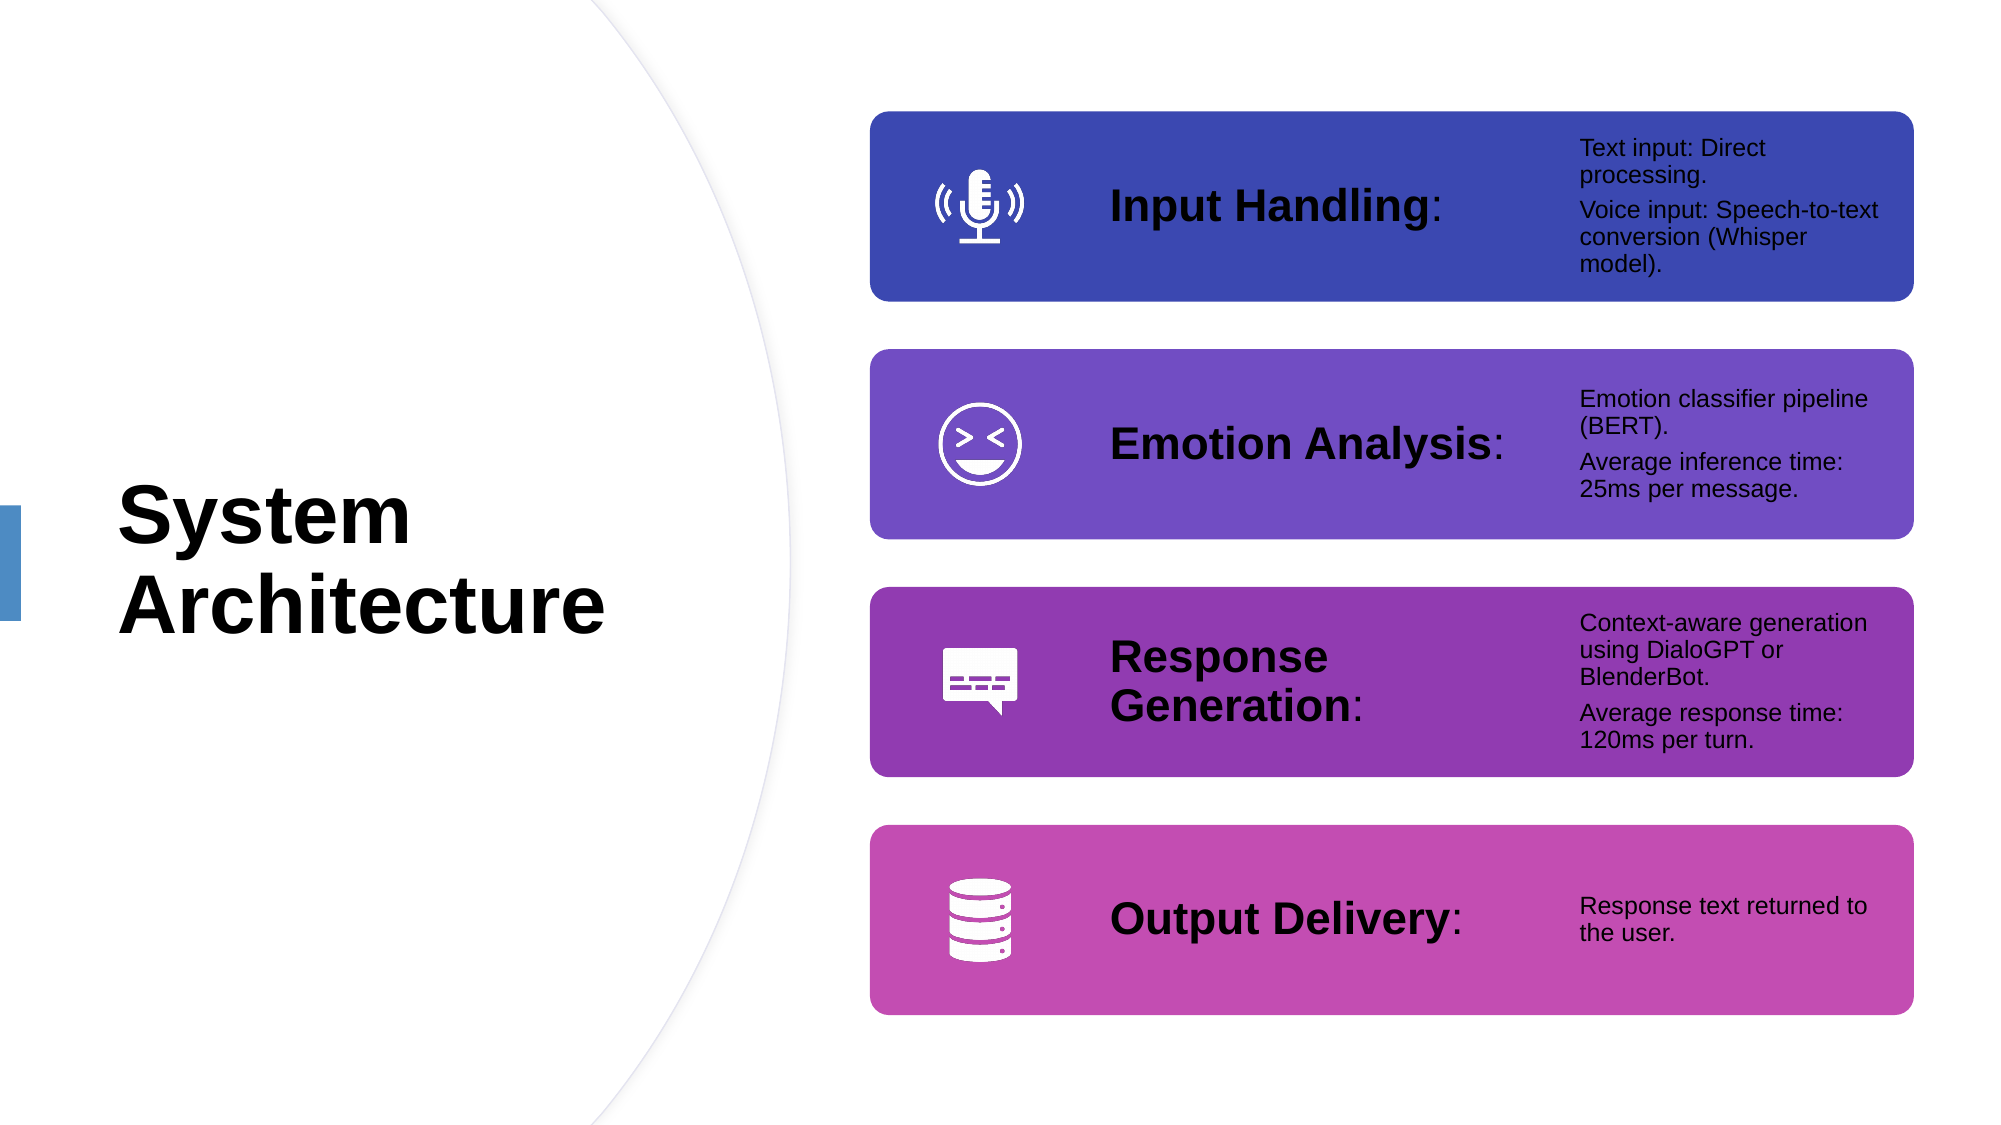

Input Handling:
Text input: Direct processing.
Voice input: Speech-to-text conversion (Whisper model).
Emotion Analysis:
Emotion classifier pipeline (BERT).
Average inference time: 25ms per message.
Response Generation:
Context-aware generation using DialoGPT or BlenderBot.
Average response time: 120ms per turn.
Output Delivery:
Response text returned to the user.
# System Architecture